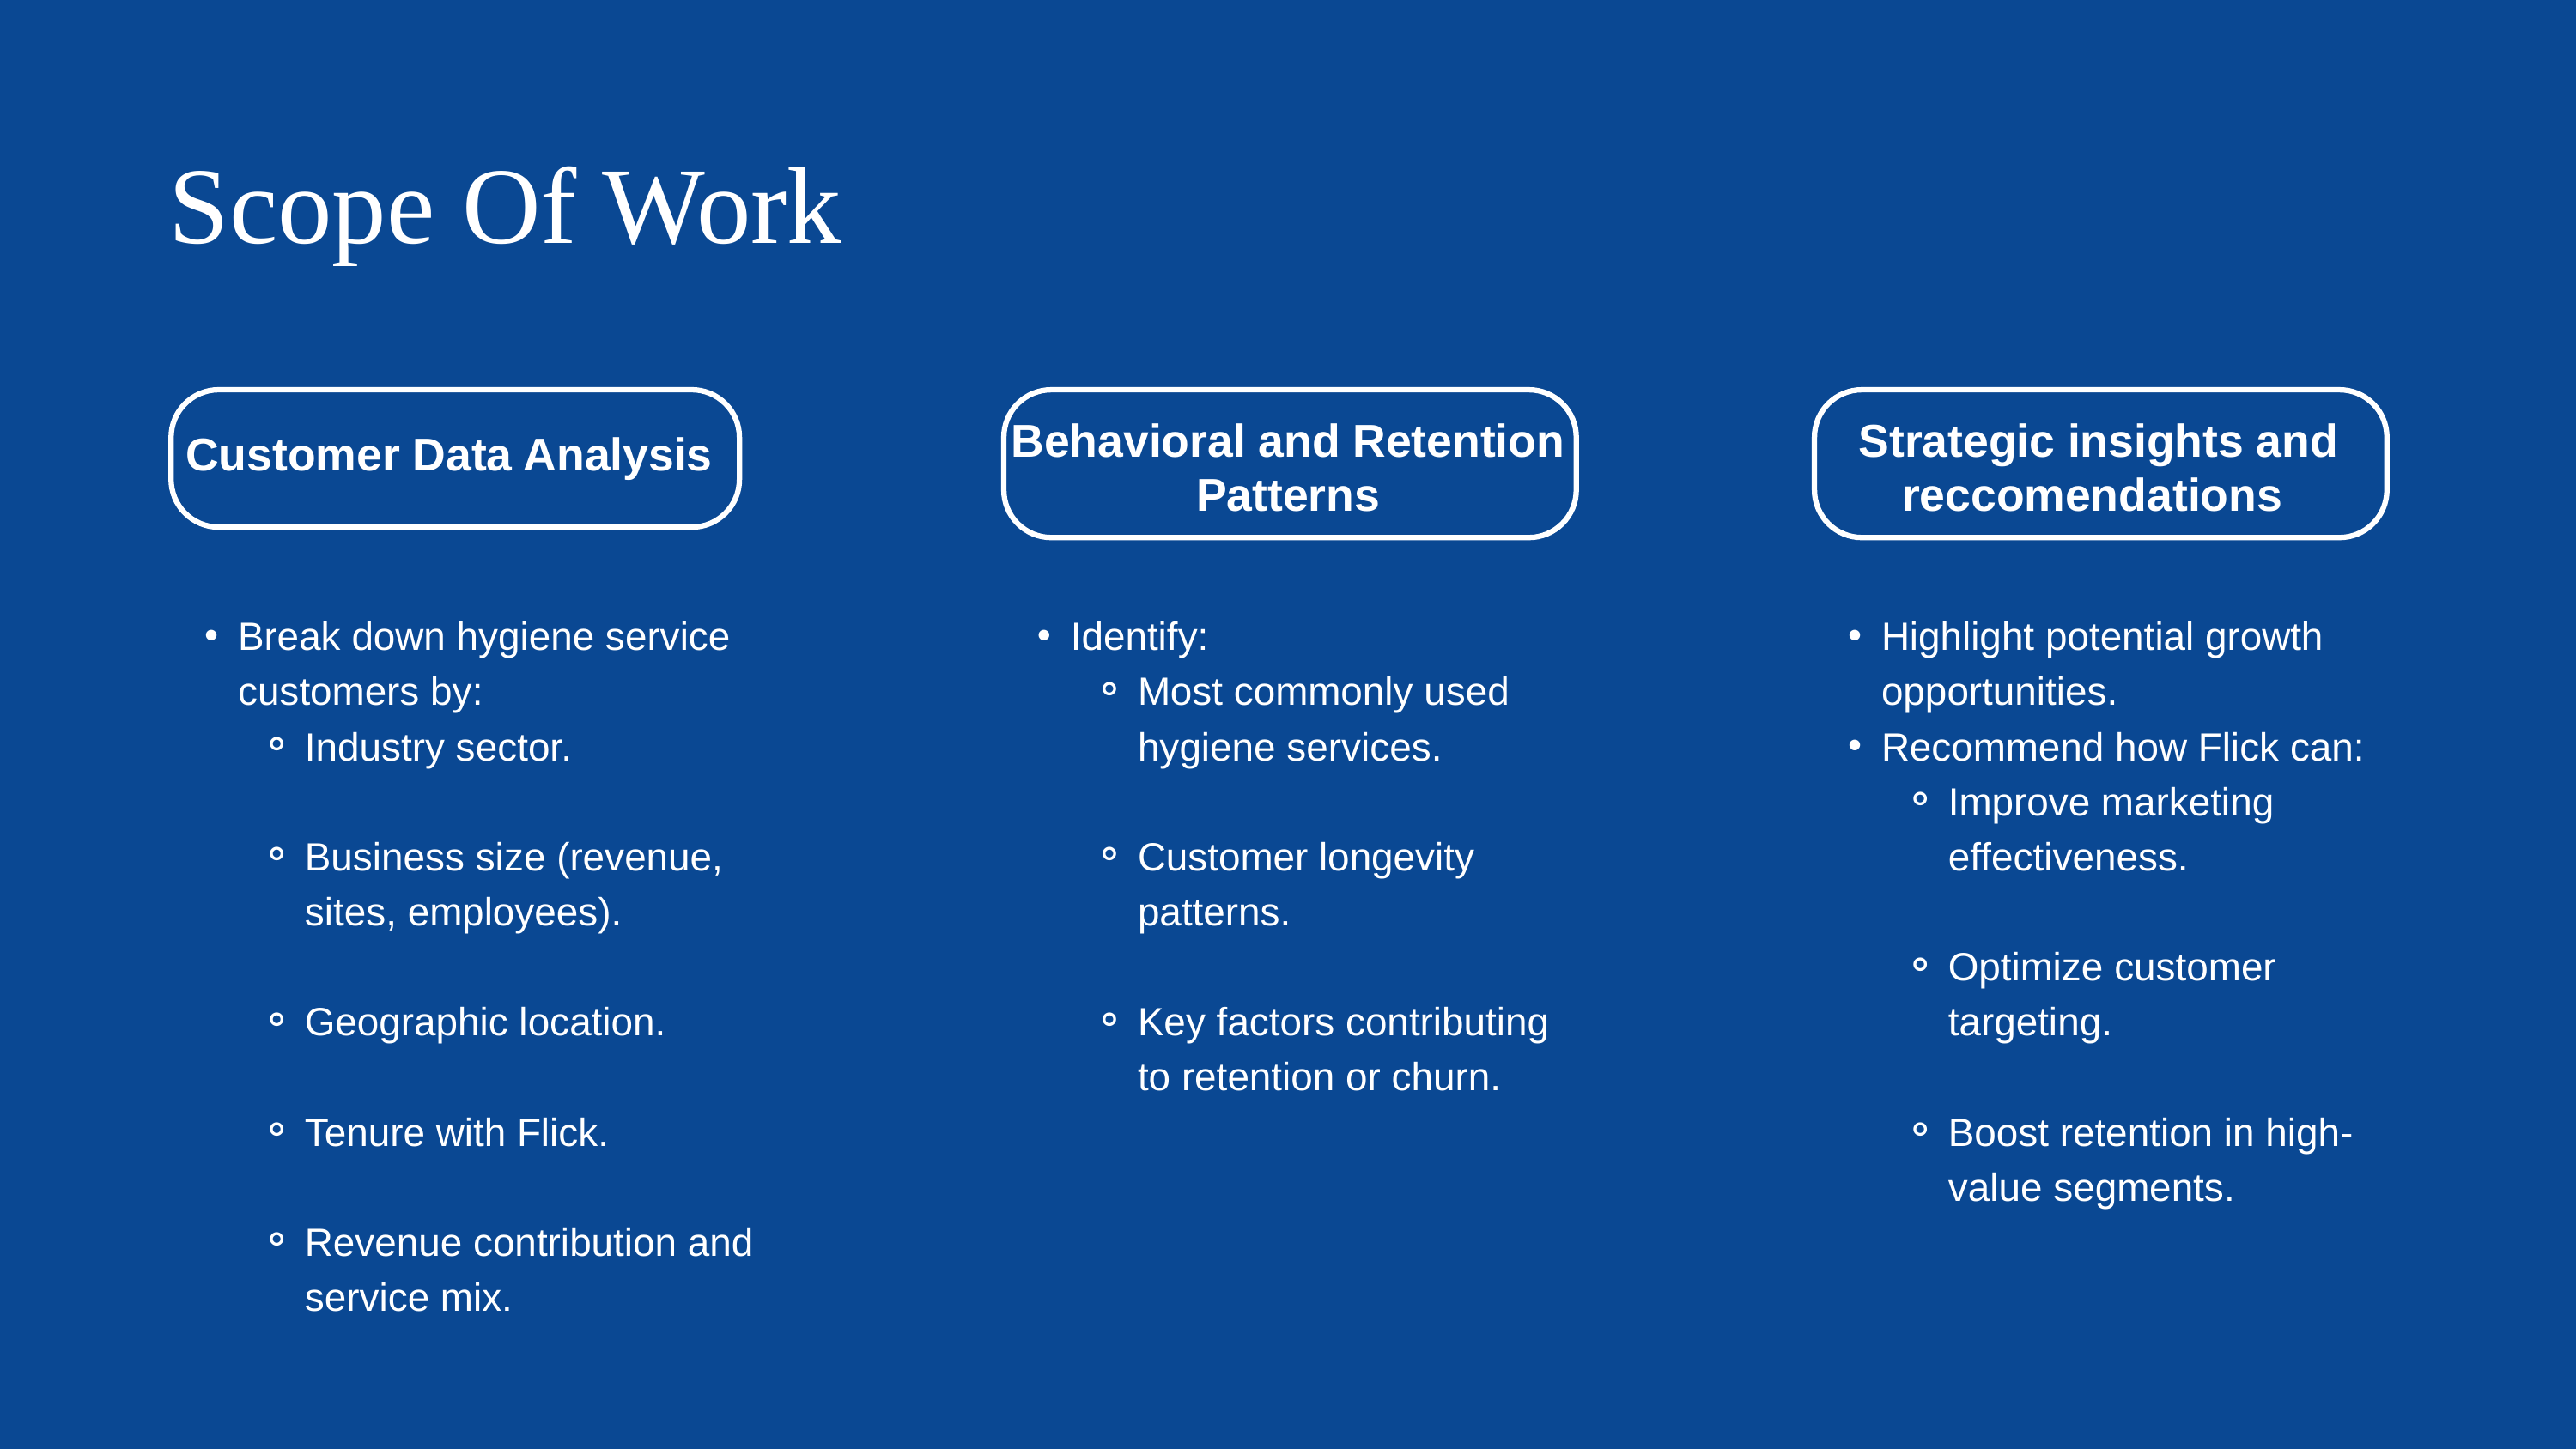

Scope Of Work

Behavioral and Retention Patterns
Strategic insights and reccomendations
Customer Data Analysis
Break down hygiene service customers by:
Industry sector.

Business size (revenue, sites, employees).

Geographic location.

Tenure with Flick.

Revenue contribution and service mix.

Identify:
Most commonly used hygiene services.

Customer longevity patterns.

Key factors contributing to retention or churn.

Highlight potential growth opportunities.
Recommend how Flick can:
Improve marketing effectiveness.

Optimize customer targeting.

Boost retention in high-value segments.